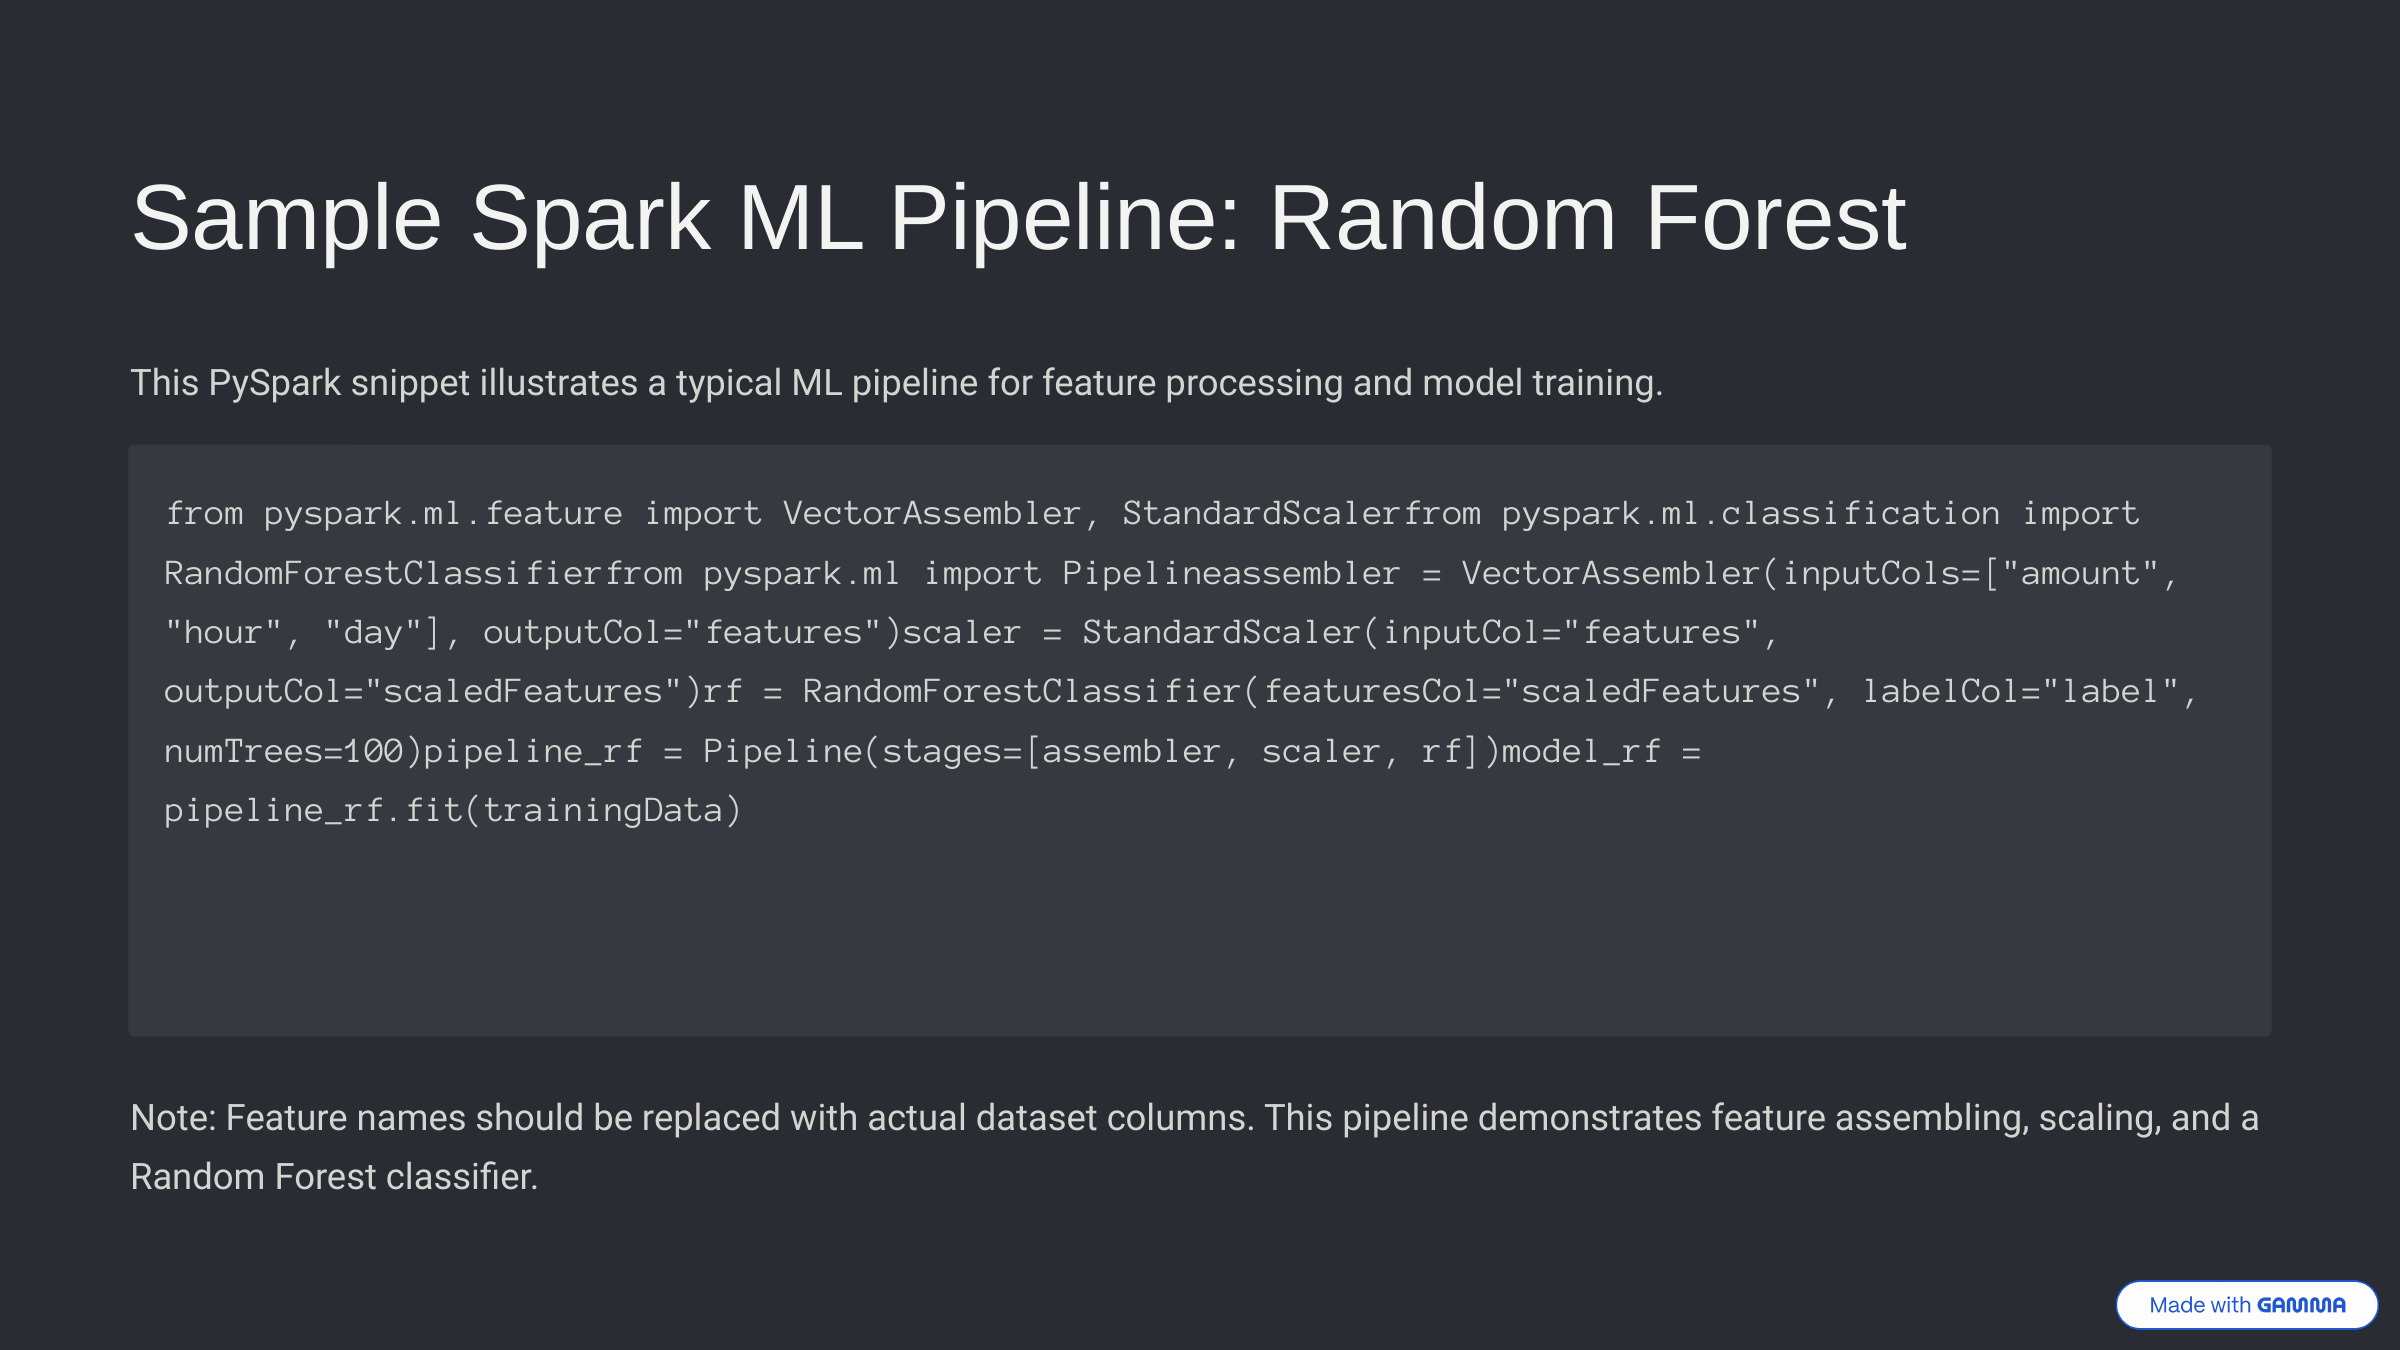

Sample Spark ML Pipeline: Random Forest
This PySpark snippet illustrates a typical ML pipeline for feature processing and model training.

from pyspark.ml.feature import VectorAssembler, StandardScalerfrom pyspark.ml.classification import RandomForestClassifierfrom pyspark.ml import Pipelineassembler = VectorAssembler(inputCols=["amount", "hour", "day"], outputCol="features")scaler = StandardScaler(inputCol="features", outputCol="scaledFeatures")rf = RandomForestClassifier(featuresCol="scaledFeatures", labelCol="label", numTrees=100)pipeline_rf = Pipeline(stages=[assembler, scaler, rf])model_rf = pipeline_rf.fit(trainingData)
Note: Feature names should be replaced with actual dataset columns. This pipeline demonstrates feature assembling, scaling, and a Random Forest classifier.